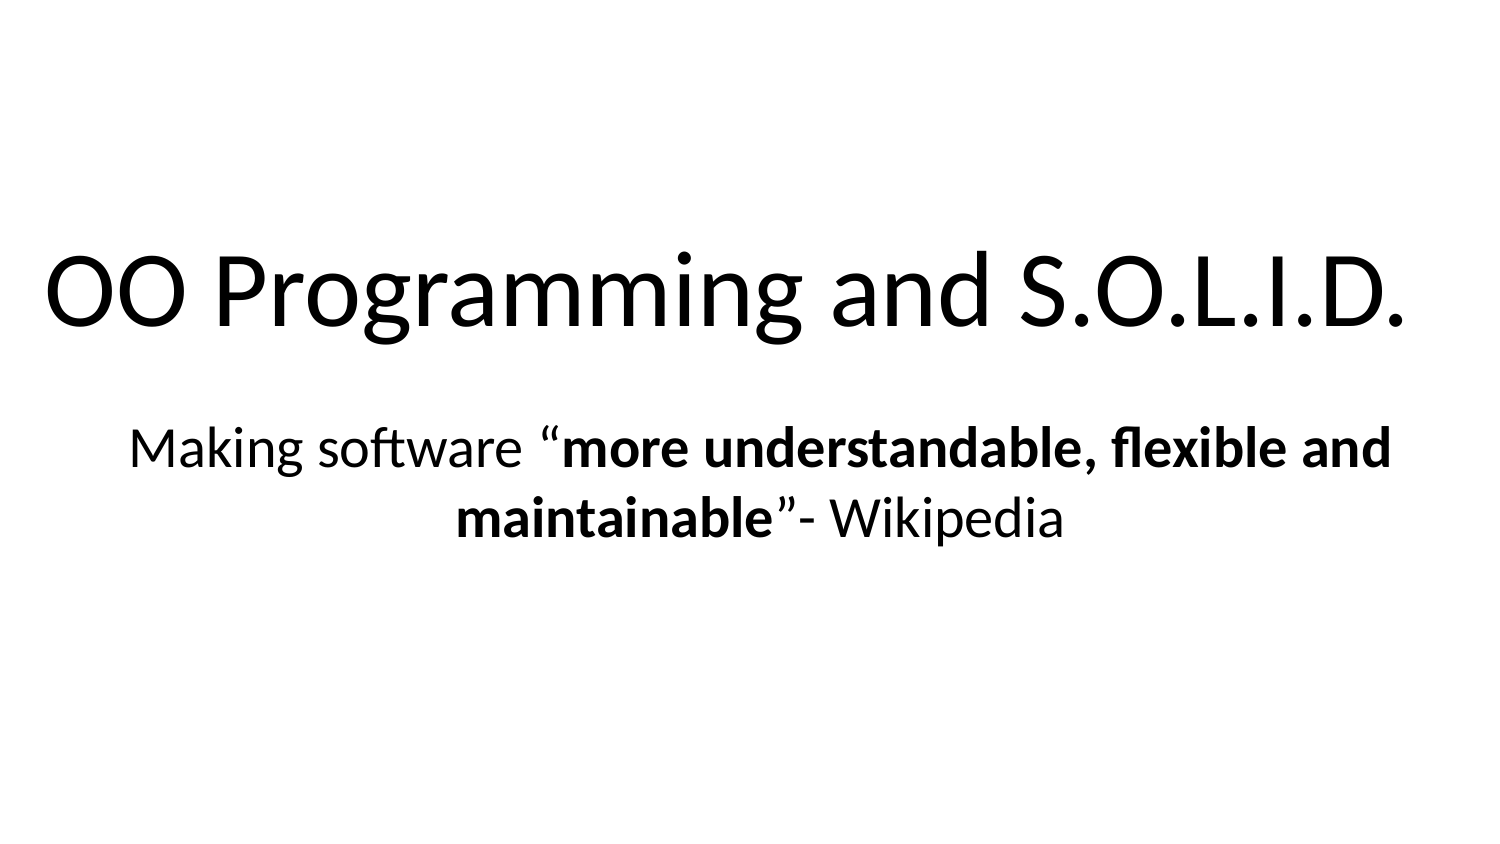

# OO Programming and S.O.L.I.D.
Making software “more understandable, flexible and maintainable”- Wikipedia